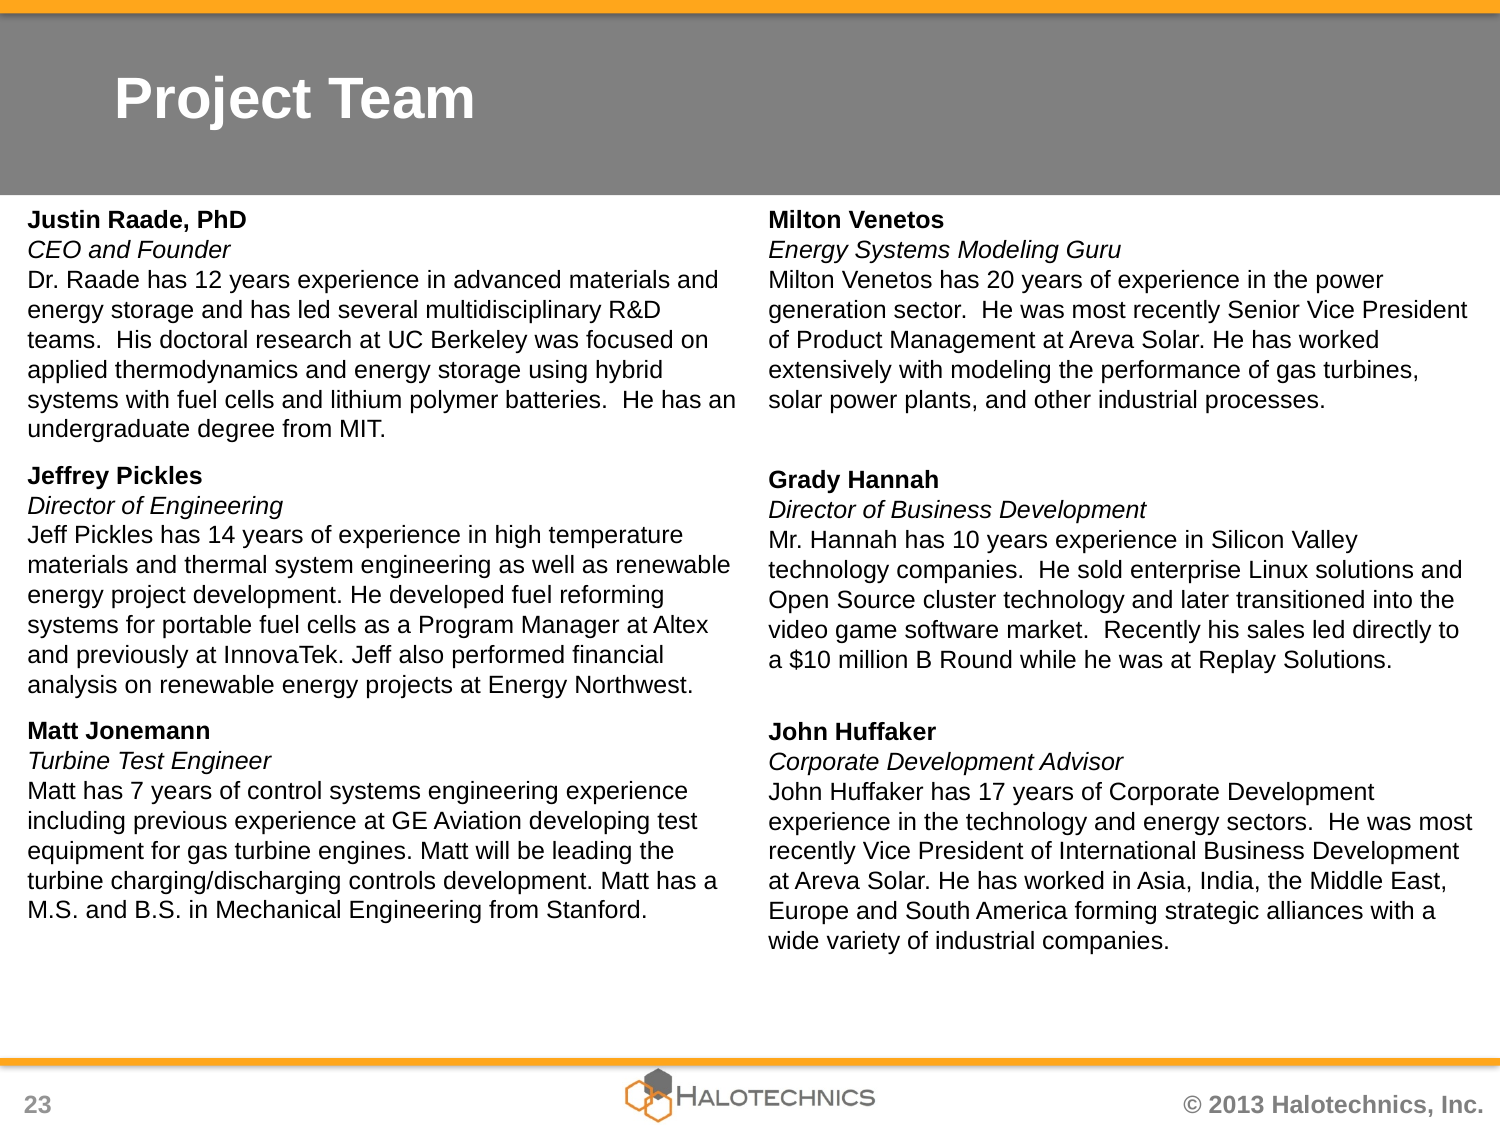

Project Team
Justin Raade, PhD
CEO and Founder
Dr. Raade has 12 years experience in advanced materials and energy storage and has led several multidisciplinary R&D teams.  His doctoral research at UC Berkeley was focused on applied thermodynamics and energy storage using hybrid systems with fuel cells and lithium polymer batteries.  He has an undergraduate degree from MIT.
Milton Venetos
Energy Systems Modeling Guru
Milton Venetos has 20 years of experience in the power generation sector.  He was most recently Senior Vice President of Product Management at Areva Solar. He has worked extensively with modeling the performance of gas turbines, solar power plants, and other industrial processes.
Jeffrey Pickles
Director of Engineering
Jeff Pickles has 14 years of experience in high temperature materials and thermal system engineering as well as renewable energy project development. He developed fuel reforming systems for portable fuel cells as a Program Manager at Altex and previously at InnovaTek. Jeff also performed financial analysis on renewable energy projects at Energy Northwest.
Grady Hannah
Director of Business Development
Mr. Hannah has 10 years experience in Silicon Valley technology companies.  He sold enterprise Linux solutions and Open Source cluster technology and later transitioned into the video game software market.  Recently his sales led directly to a $10 million B Round while he was at Replay Solutions.
Matt Jonemann
Turbine Test Engineer
Matt has 7 years of control systems engineering experience including previous experience at GE Aviation developing test equipment for gas turbine engines. Matt will be leading the turbine charging/discharging controls development. Matt has a M.S. and B.S. in Mechanical Engineering from Stanford.
John Huffaker
Corporate Development Advisor
John Huffaker has 17 years of Corporate Development experience in the technology and energy sectors.  He was most recently Vice President of International Business Development at Areva Solar. He has worked in Asia, India, the Middle East, Europe and South America forming strategic alliances with a wide variety of industrial companies.